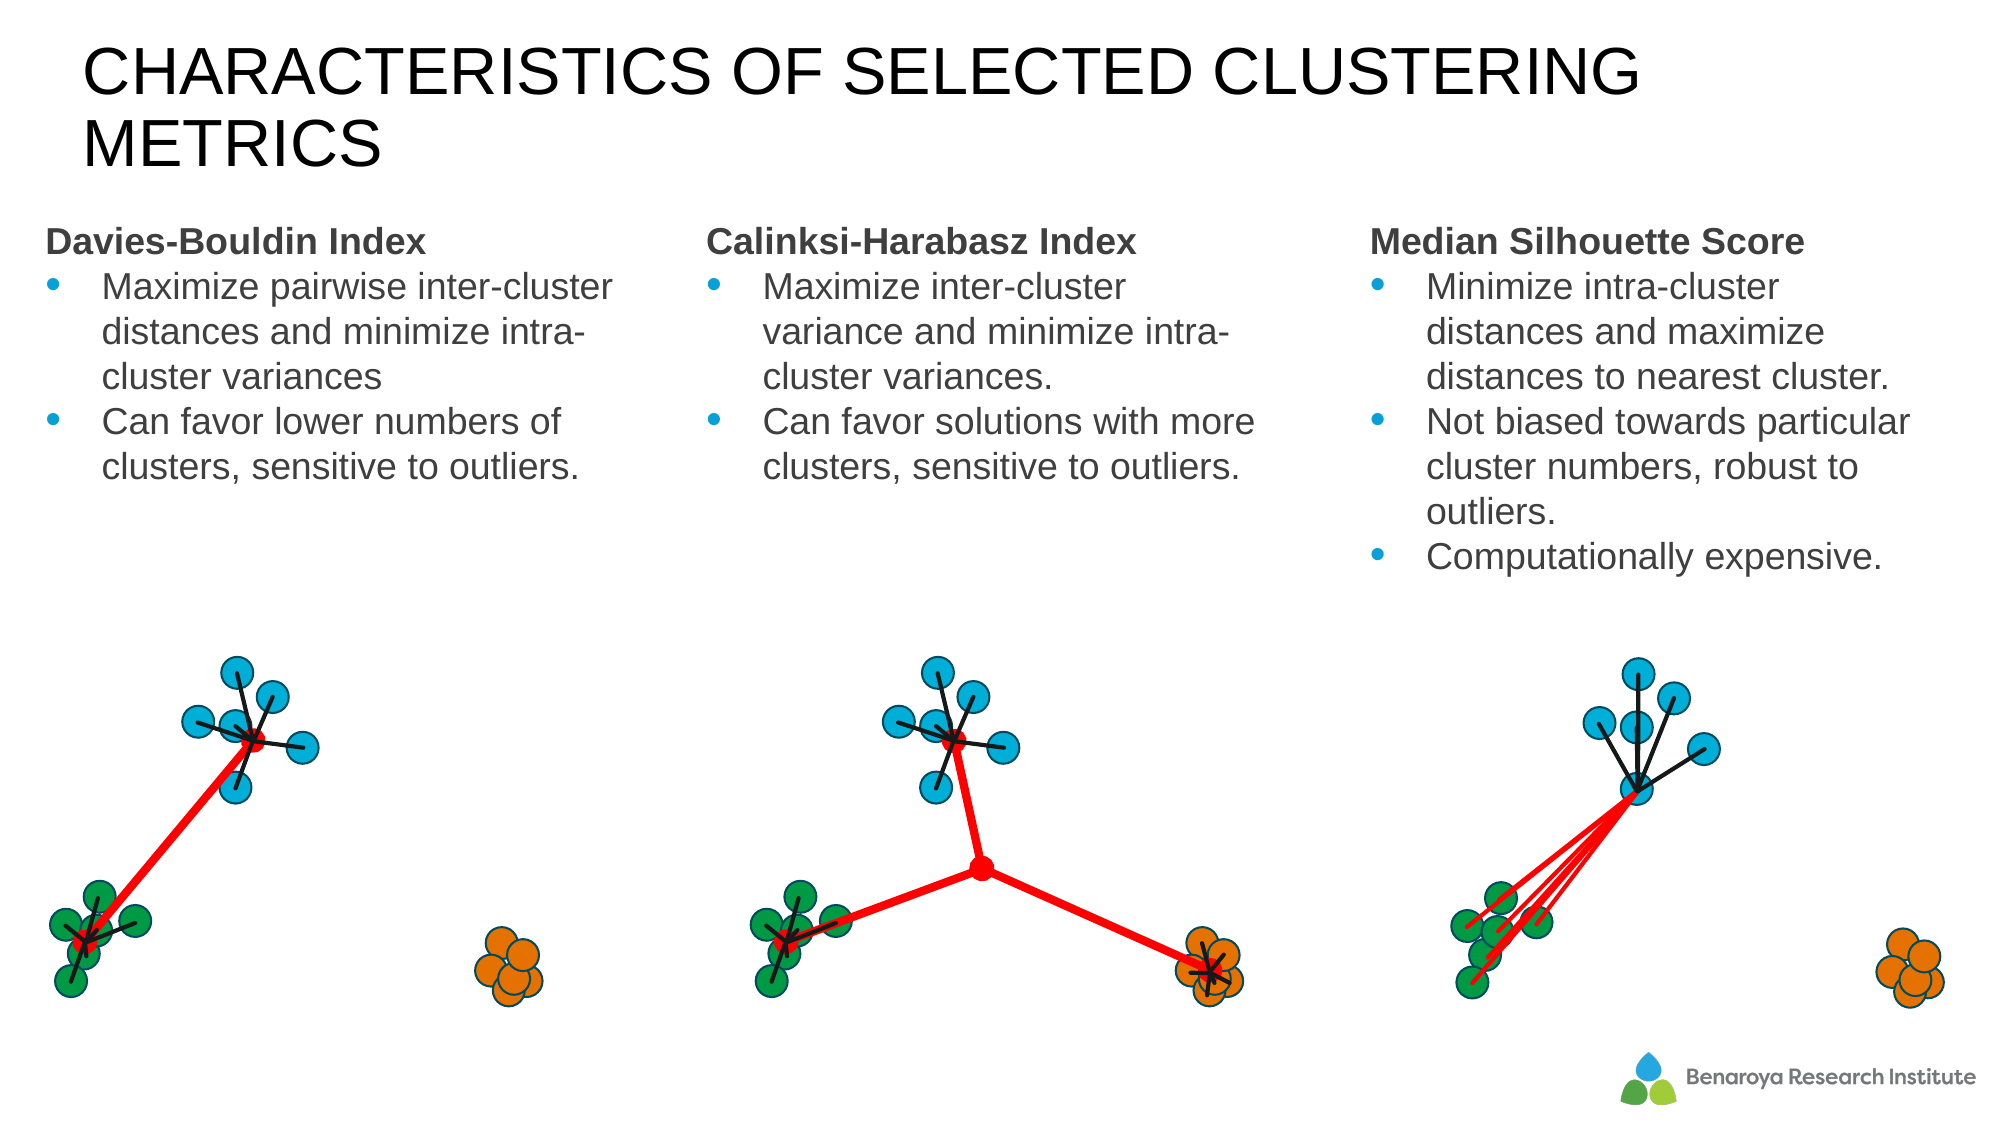

# Characteristics of selected clustering metrics
Davies-Bouldin Index
Maximize pairwise inter-cluster distances and minimize intra-cluster variances
Can favor lower numbers of clusters, sensitive to outliers.
Calinksi-Harabasz Index
Maximize inter-cluster variance and minimize intra-cluster variances.
Can favor solutions with more clusters, sensitive to outliers.
Median Silhouette Score
Minimize intra-cluster distances and maximize distances to nearest cluster.
Not biased towards particular cluster numbers, robust to outliers.
Computationally expensive.